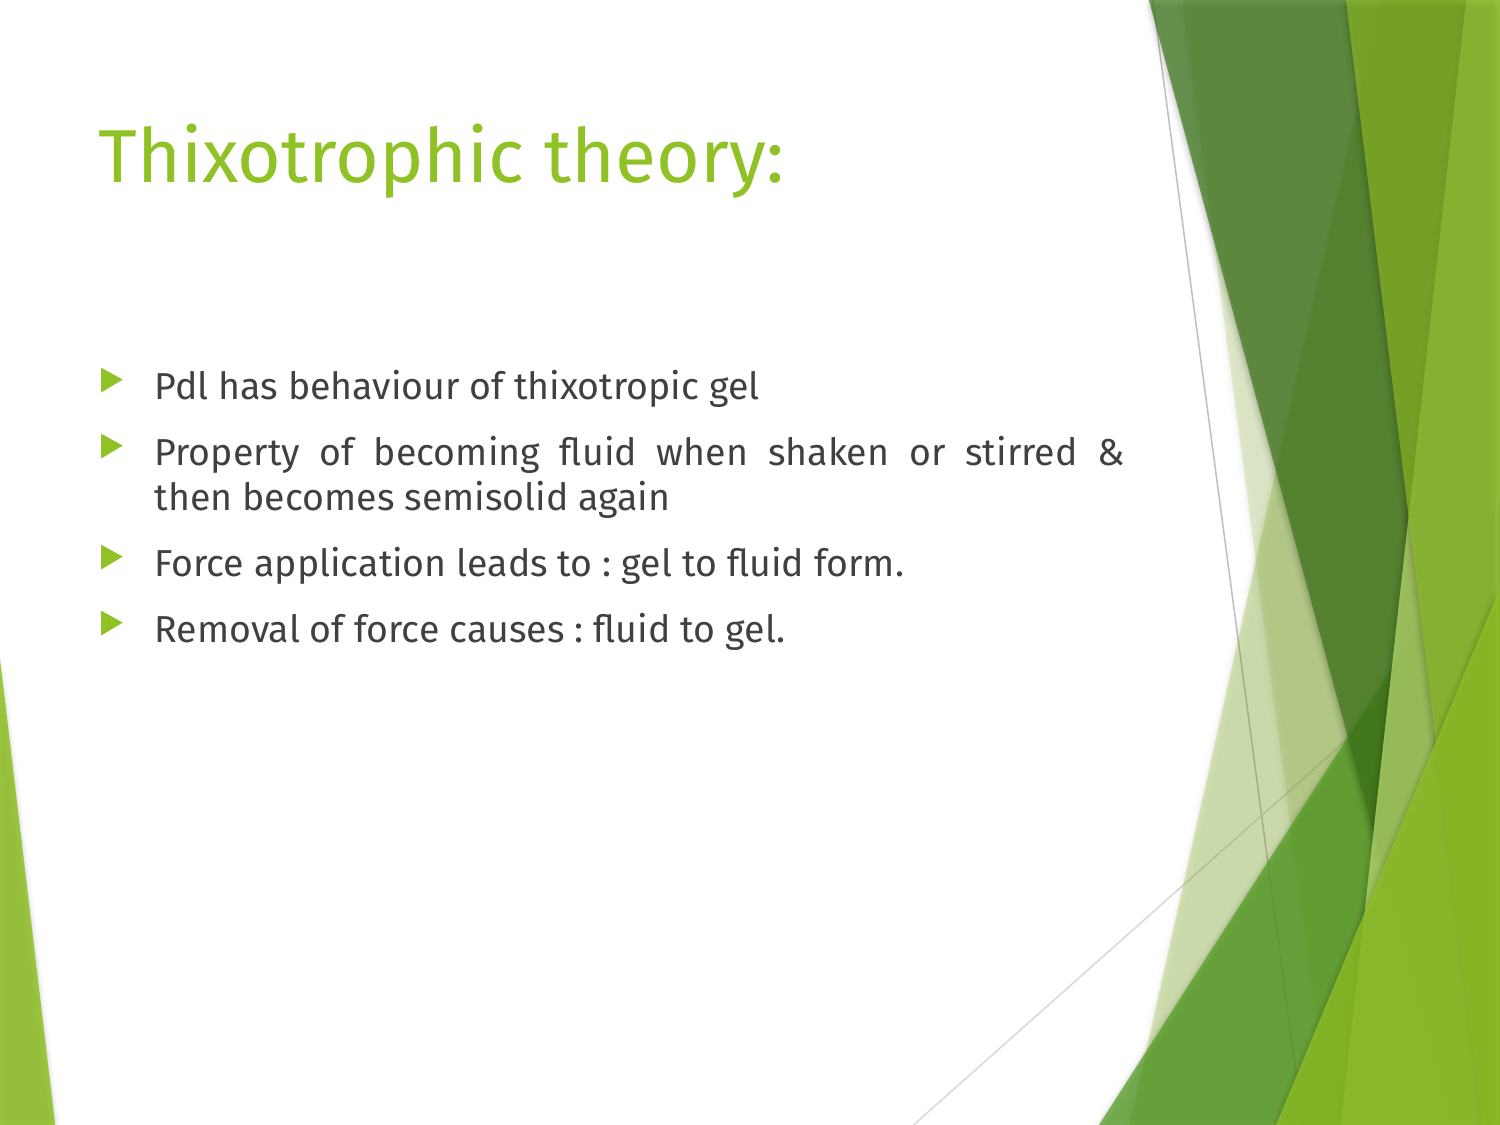

# Thixotrophic theory:
Pdl has behaviour of thixotropic gel
Property of becoming fluid when shaken or stirred & then becomes semisolid again
Force application leads to : gel to fluid form.
Removal of force causes : fluid to gel.